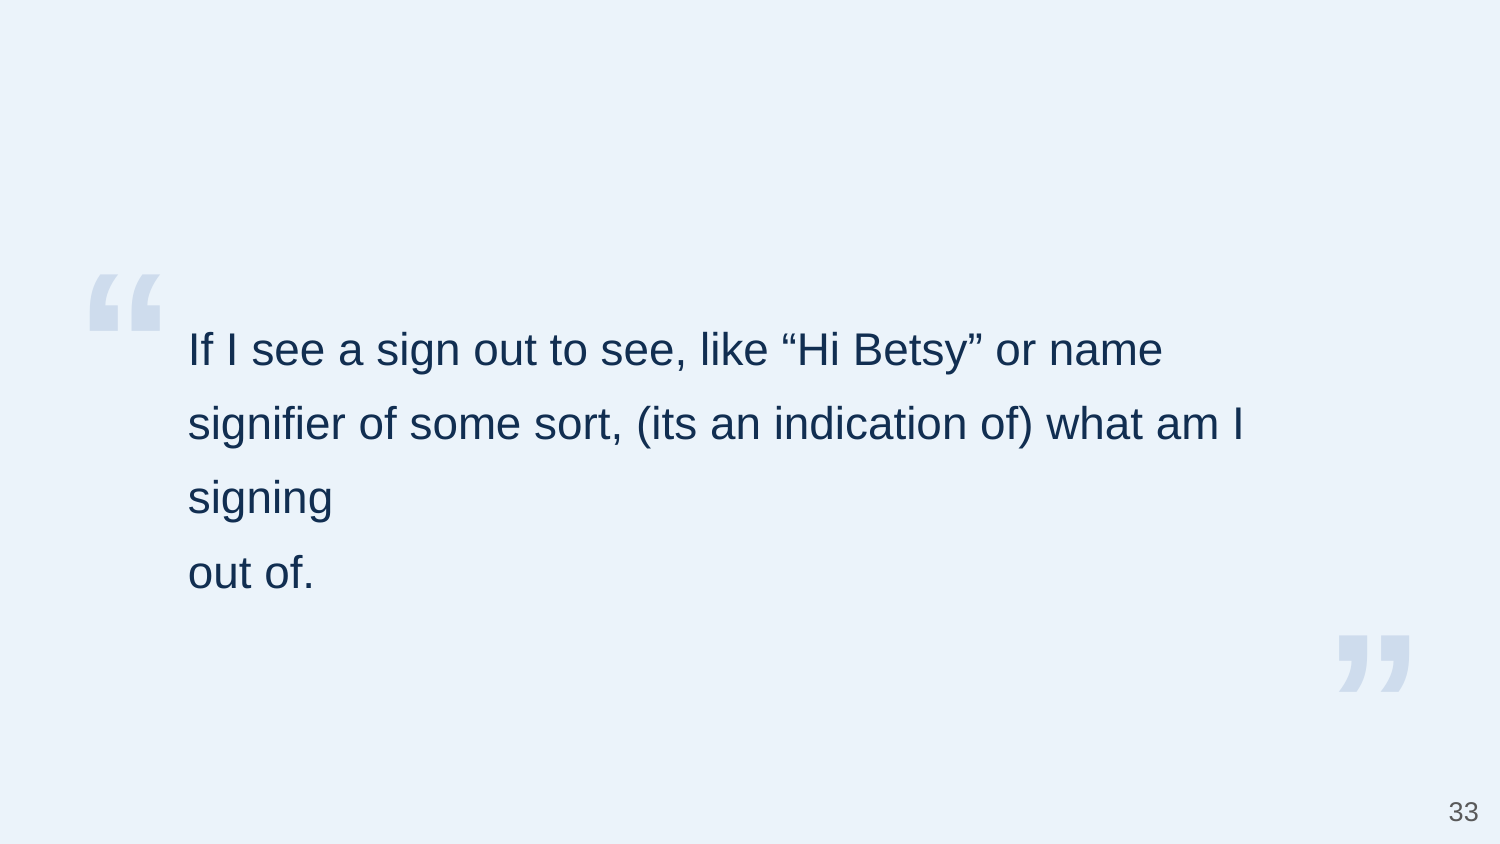

# “
If I see a sign out to see, like “Hi Betsy” or name signifier of some sort, (its an indication of) what am I signing
out of.
”
33